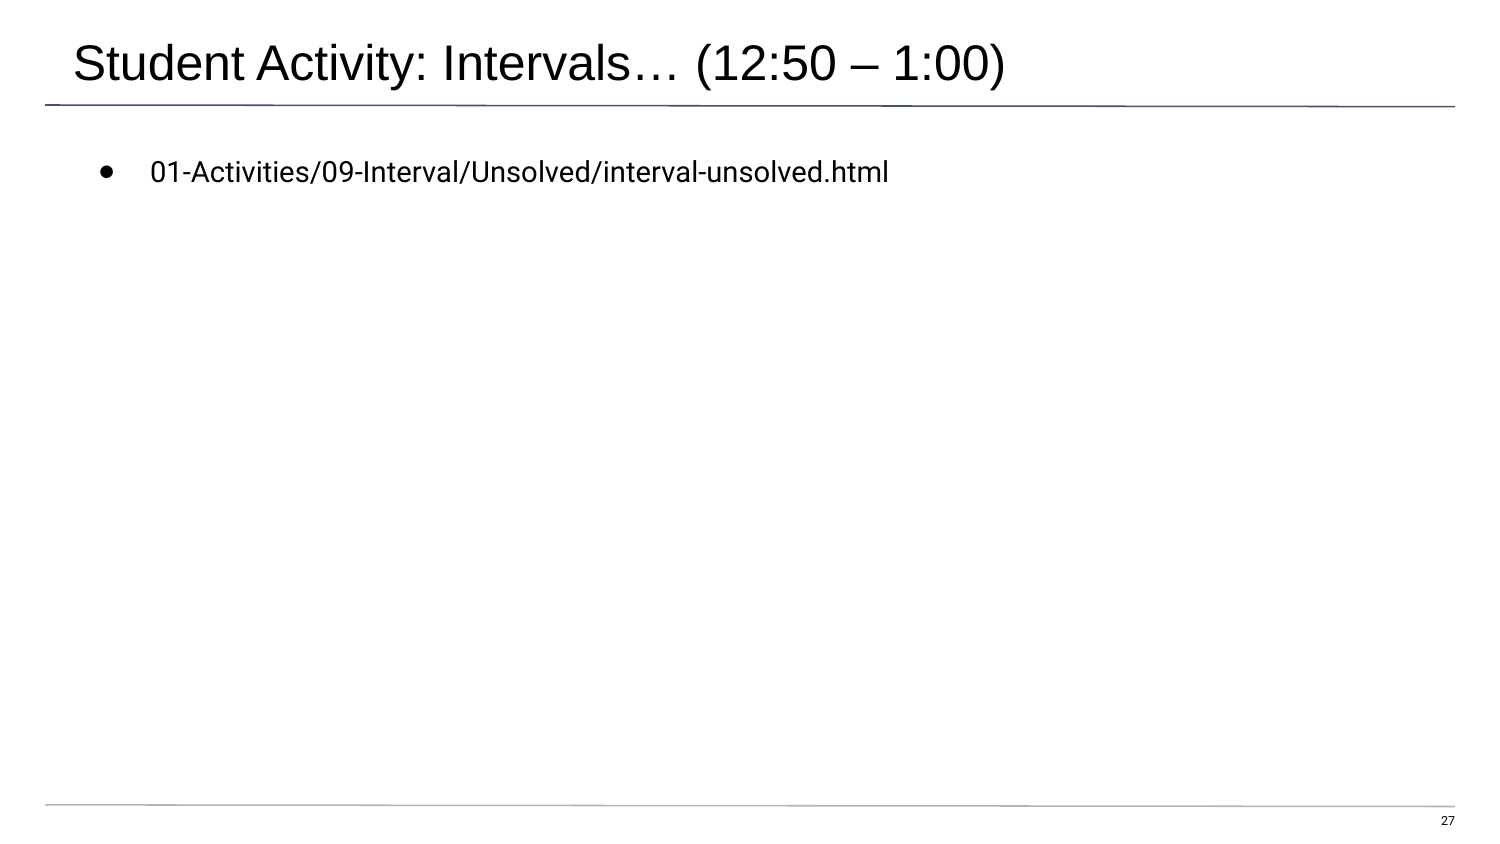

# Student Activity: Intervals… (12:50 – 1:00)

01-Activities/09-Interval/Unsolved/interval-unsolved.html